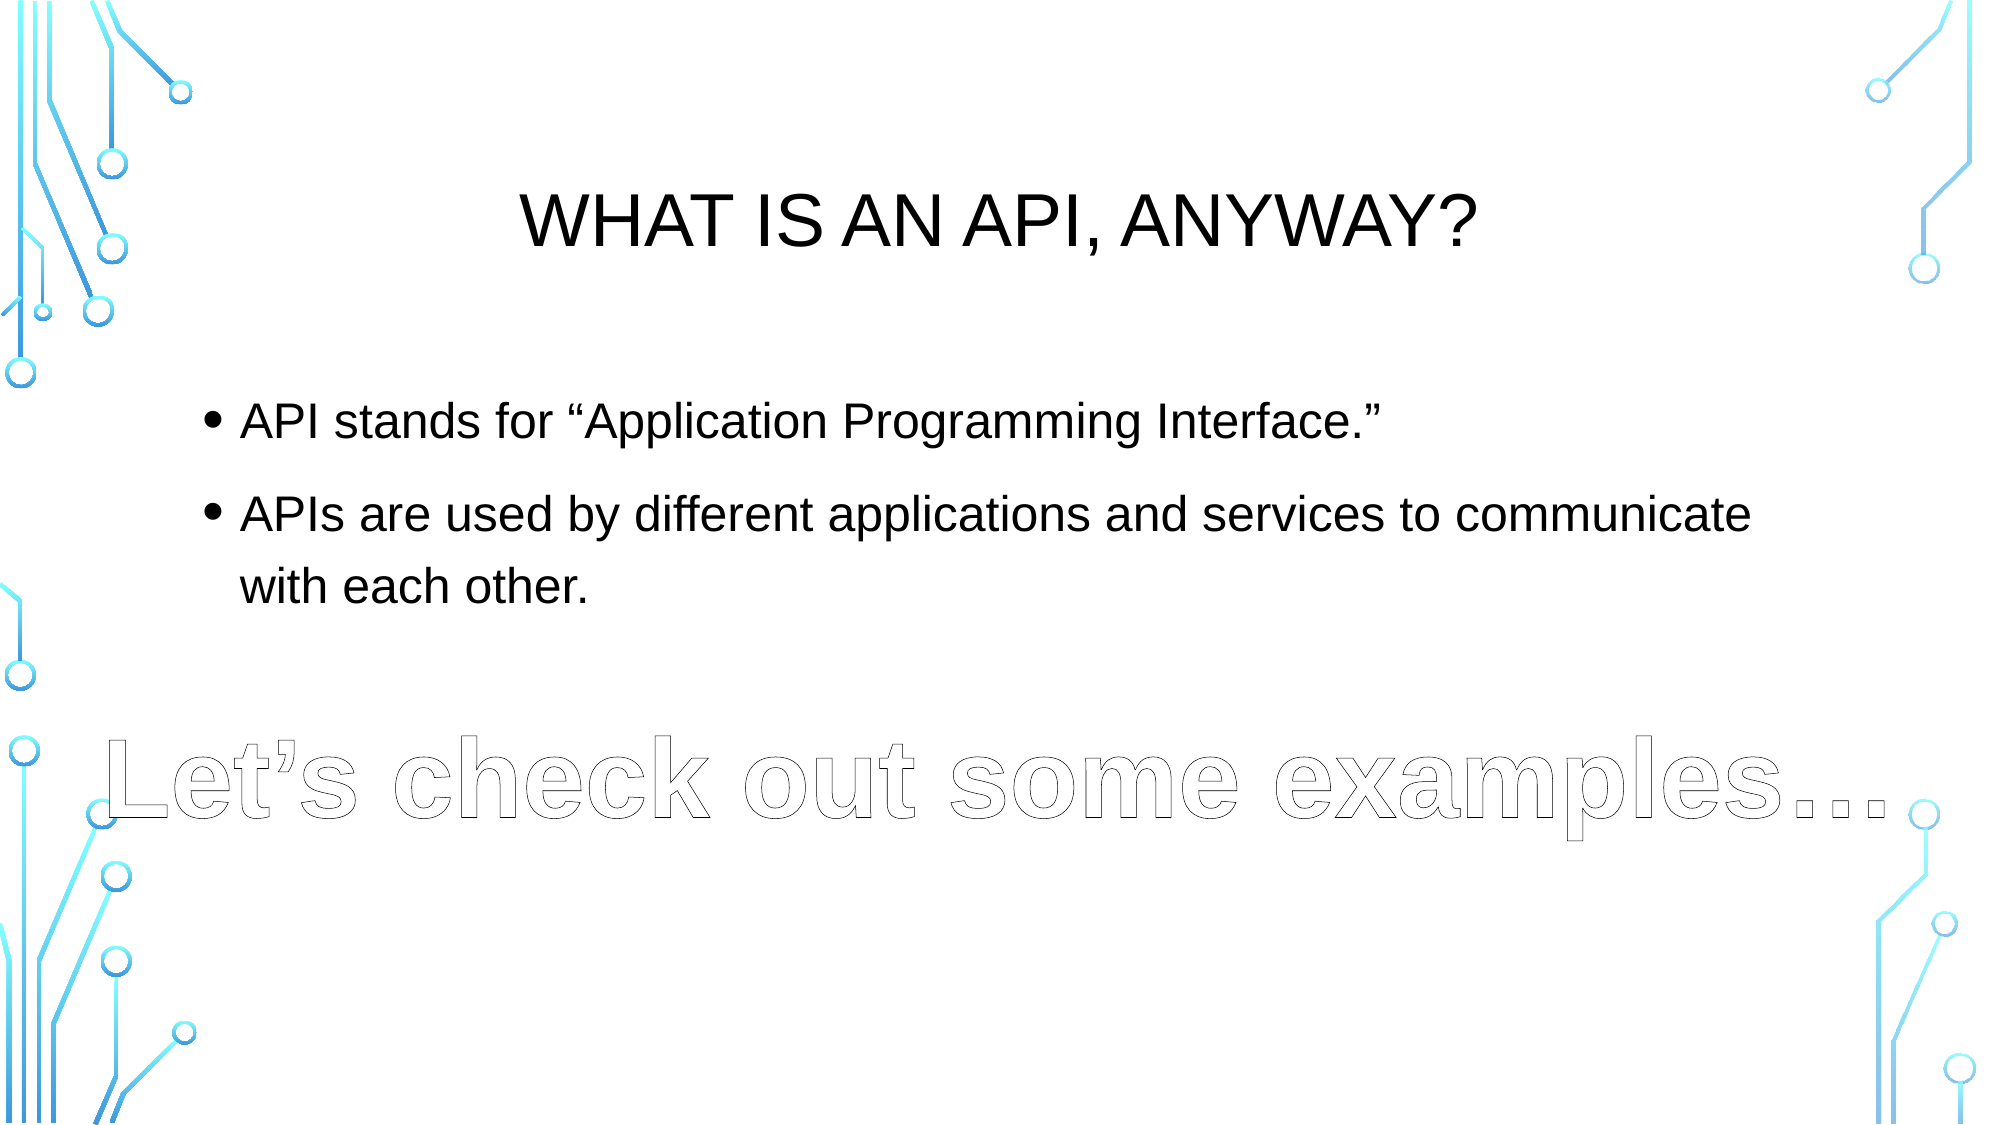

# What is an API, anyway?
API stands for “Application Programming Interface.”
APIs are used by different applications and services to communicate with each other.

Let’s check out some examples…